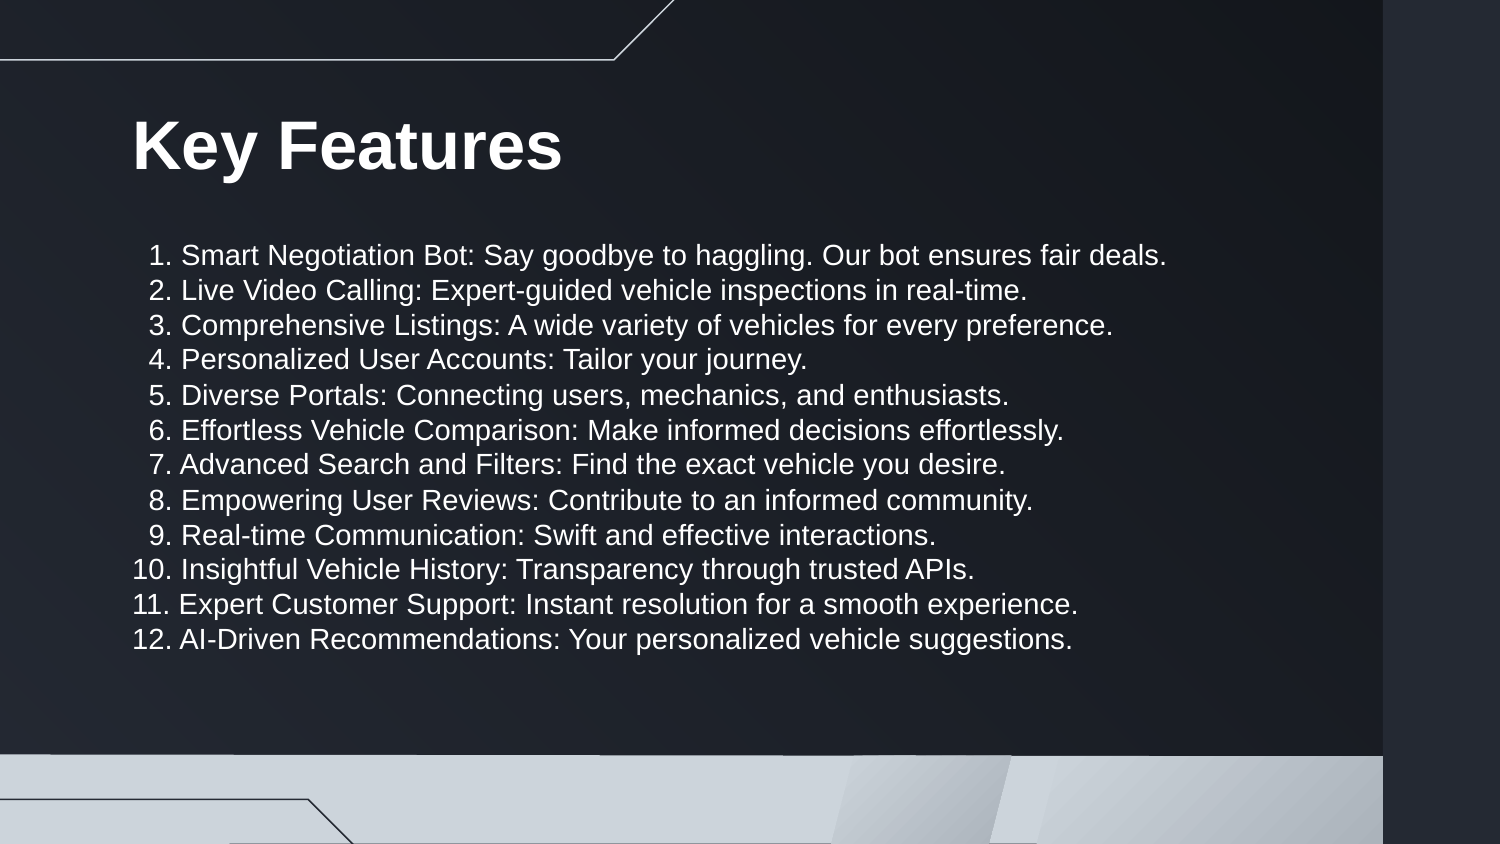

# Key Features
  1. Smart Negotiation Bot: Say goodbye to haggling. Our bot ensures fair deals.
  2. Live Video Calling: Expert-guided vehicle inspections in real-time.
  3. Comprehensive Listings: A wide variety of vehicles for every preference.
  4. Personalized User Accounts: Tailor your journey.
  5. Diverse Portals: Connecting users, mechanics, and enthusiasts.
  6. Effortless Vehicle Comparison: Make informed decisions effortlessly.
  7. Advanced Search and Filters: Find the exact vehicle you desire.
  8. Empowering User Reviews: Contribute to an informed community.
  9. Real-time Communication: Swift and effective interactions.
10. Insightful Vehicle History: Transparency through trusted APIs.
11. Expert Customer Support: Instant resolution for a smooth experience.
12. AI-Driven Recommendations: Your personalized vehicle suggestions.